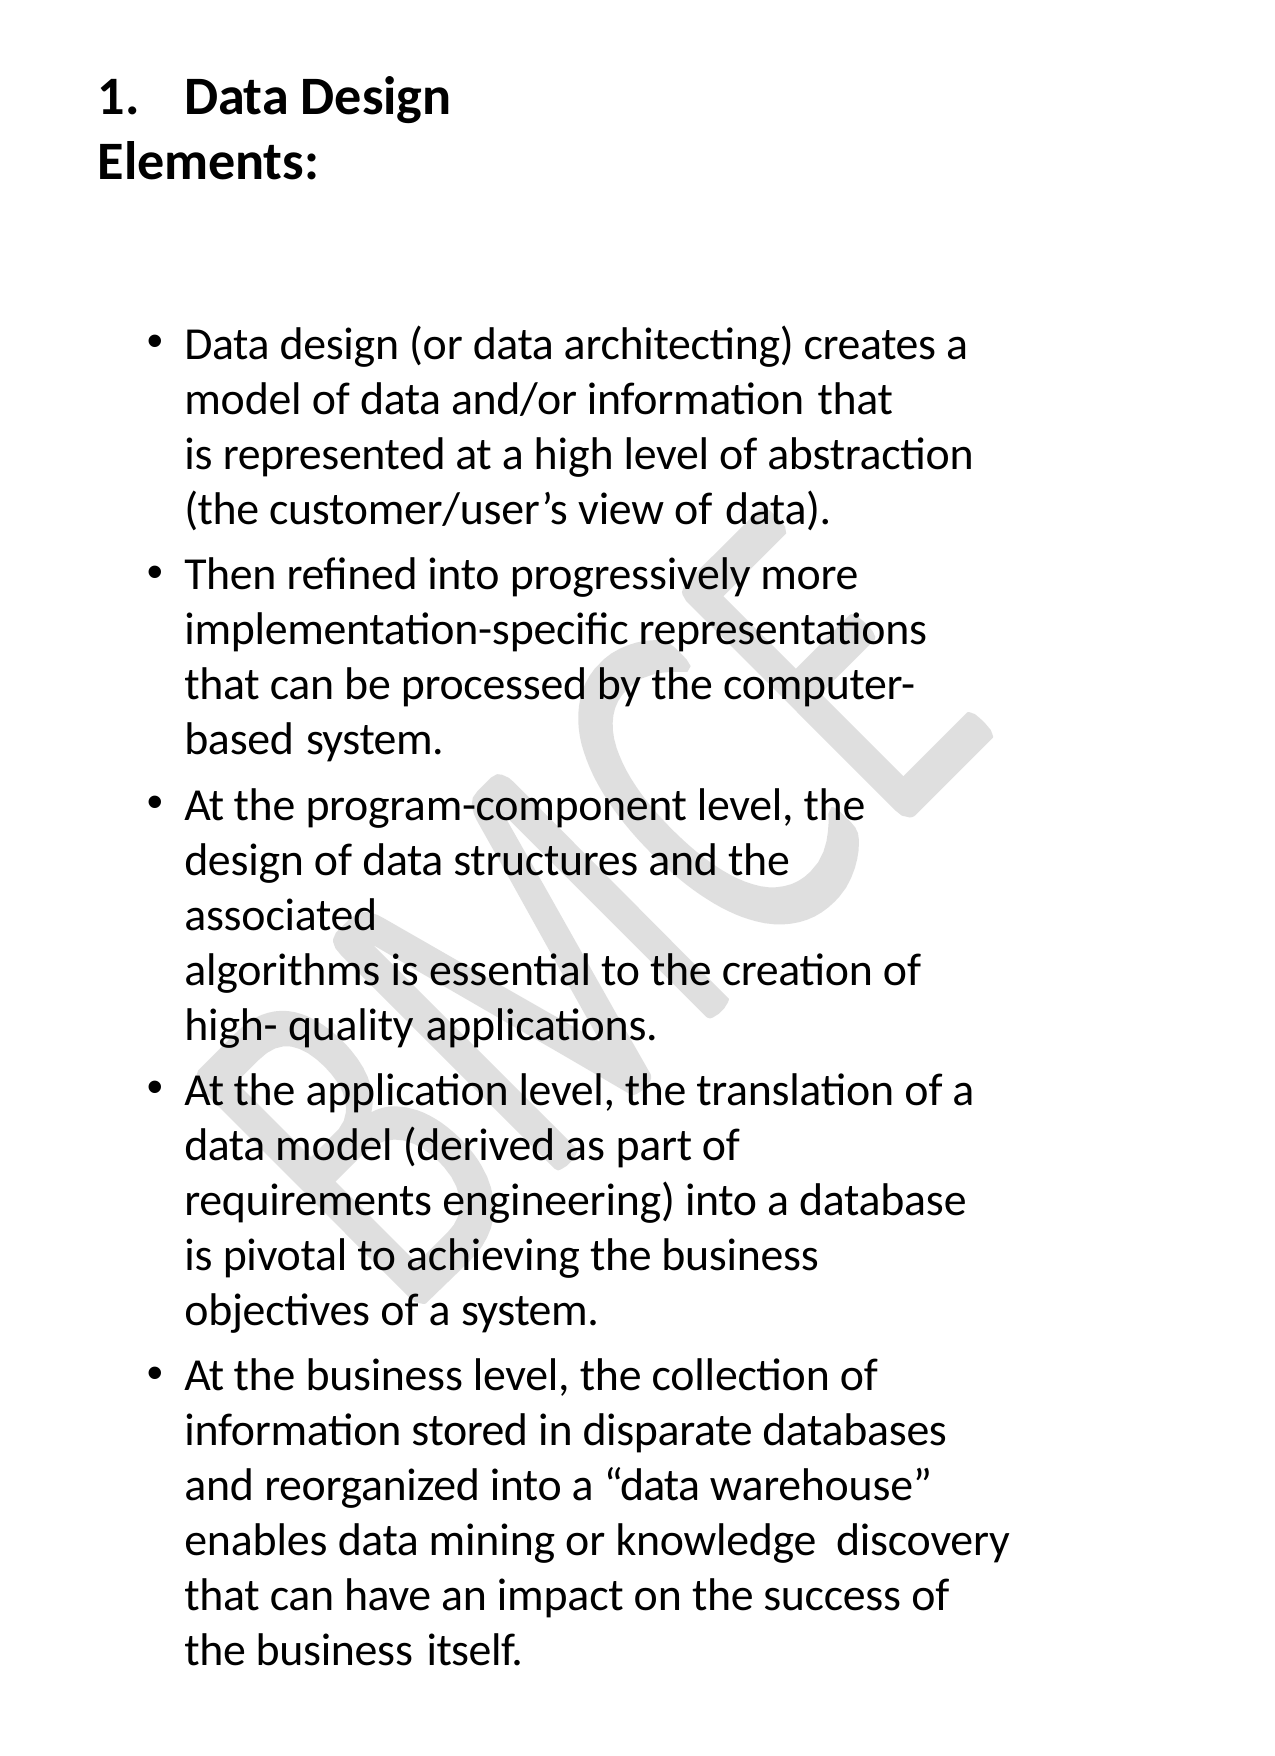

# 1.	Data Design Elements:
Data design (or data architecting) creates a model of data and/or information that
is represented at a high level of abstraction (the customer/user’s view of data).
Then refined into progressively more implementation-specific representations  that can be processed by the computer-based system.
At the program-component level, the design of data structures and the associated
algorithms is essential to the creation of high- quality applications.
At the application level, the translation of a data model (derived as part of  requirements engineering) into a database is pivotal to achieving the business  objectives of a system.
At the business level, the collection of information stored in disparate databases  and reorganized into a “data warehouse” enables data mining or knowledge  discovery that can have an impact on the success of the business itself.